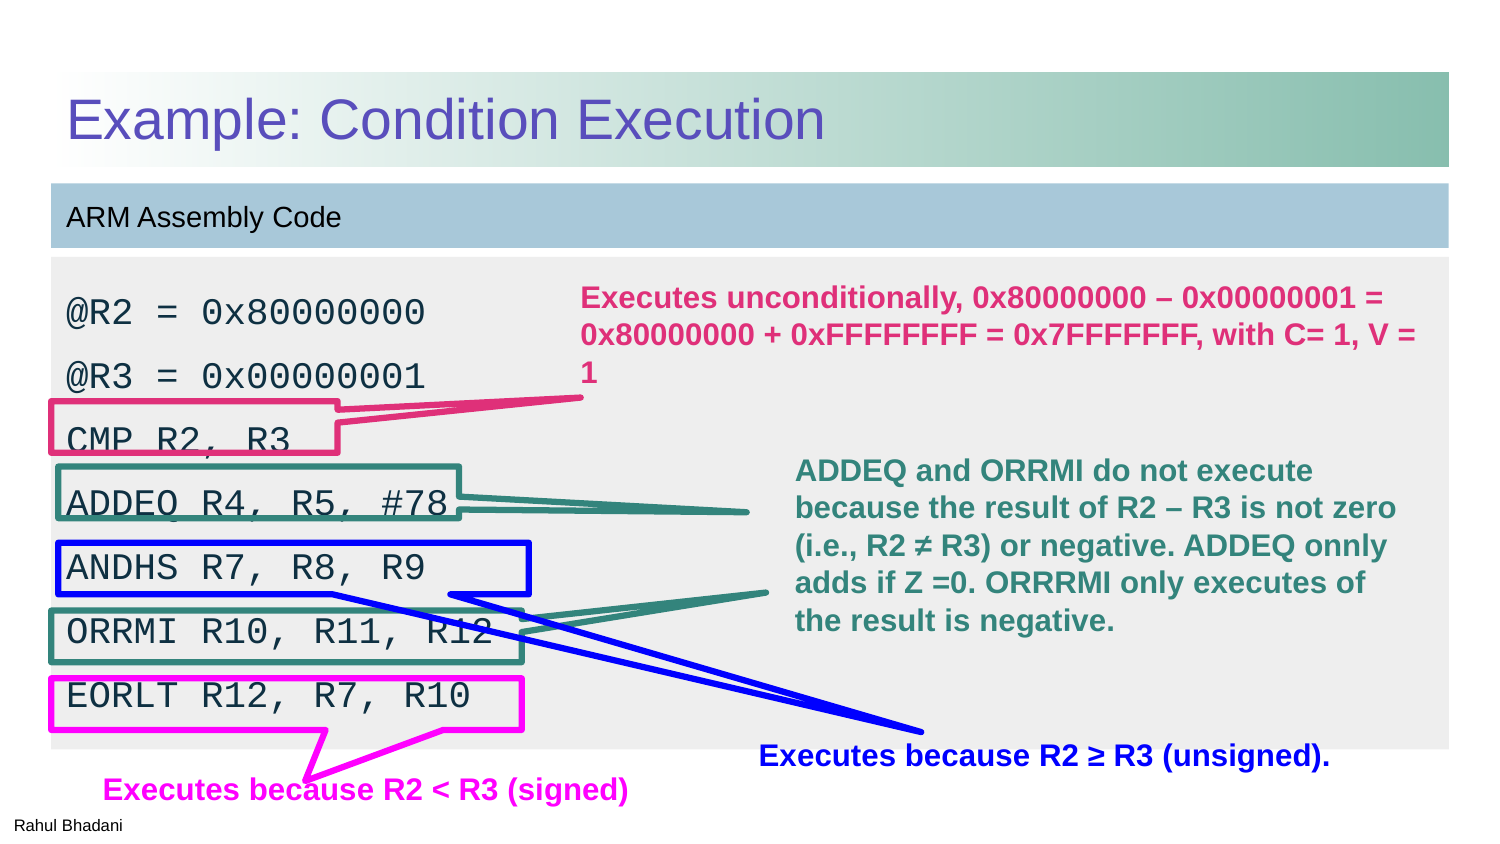

# Example: Condition Execution
@R2 = 0x80000000
@R3 = 0x00000001
CMP R2, R3
ADDEQ R4, R5, #78
ANDHS R7, R8, R9
ORRMI R10, R11, R12
EORLT R12, R7, R10
Executes unconditionally, 0x80000000 – 0x00000001 = 0x80000000 + 0xFFFFFFFF = 0x7FFFFFFF, with C= 1, V = 1

ADDEQ and ORRMI do not execute because the result of R2 – R3 is not zero (i.e., R2 ≠ R3) or negative. ADDEQ onnly adds if Z =0. ORRRMI only executes of the result is negative.

Executes because R2 ≥ R3 (unsigned).
Executes because R2 < R3 (signed)